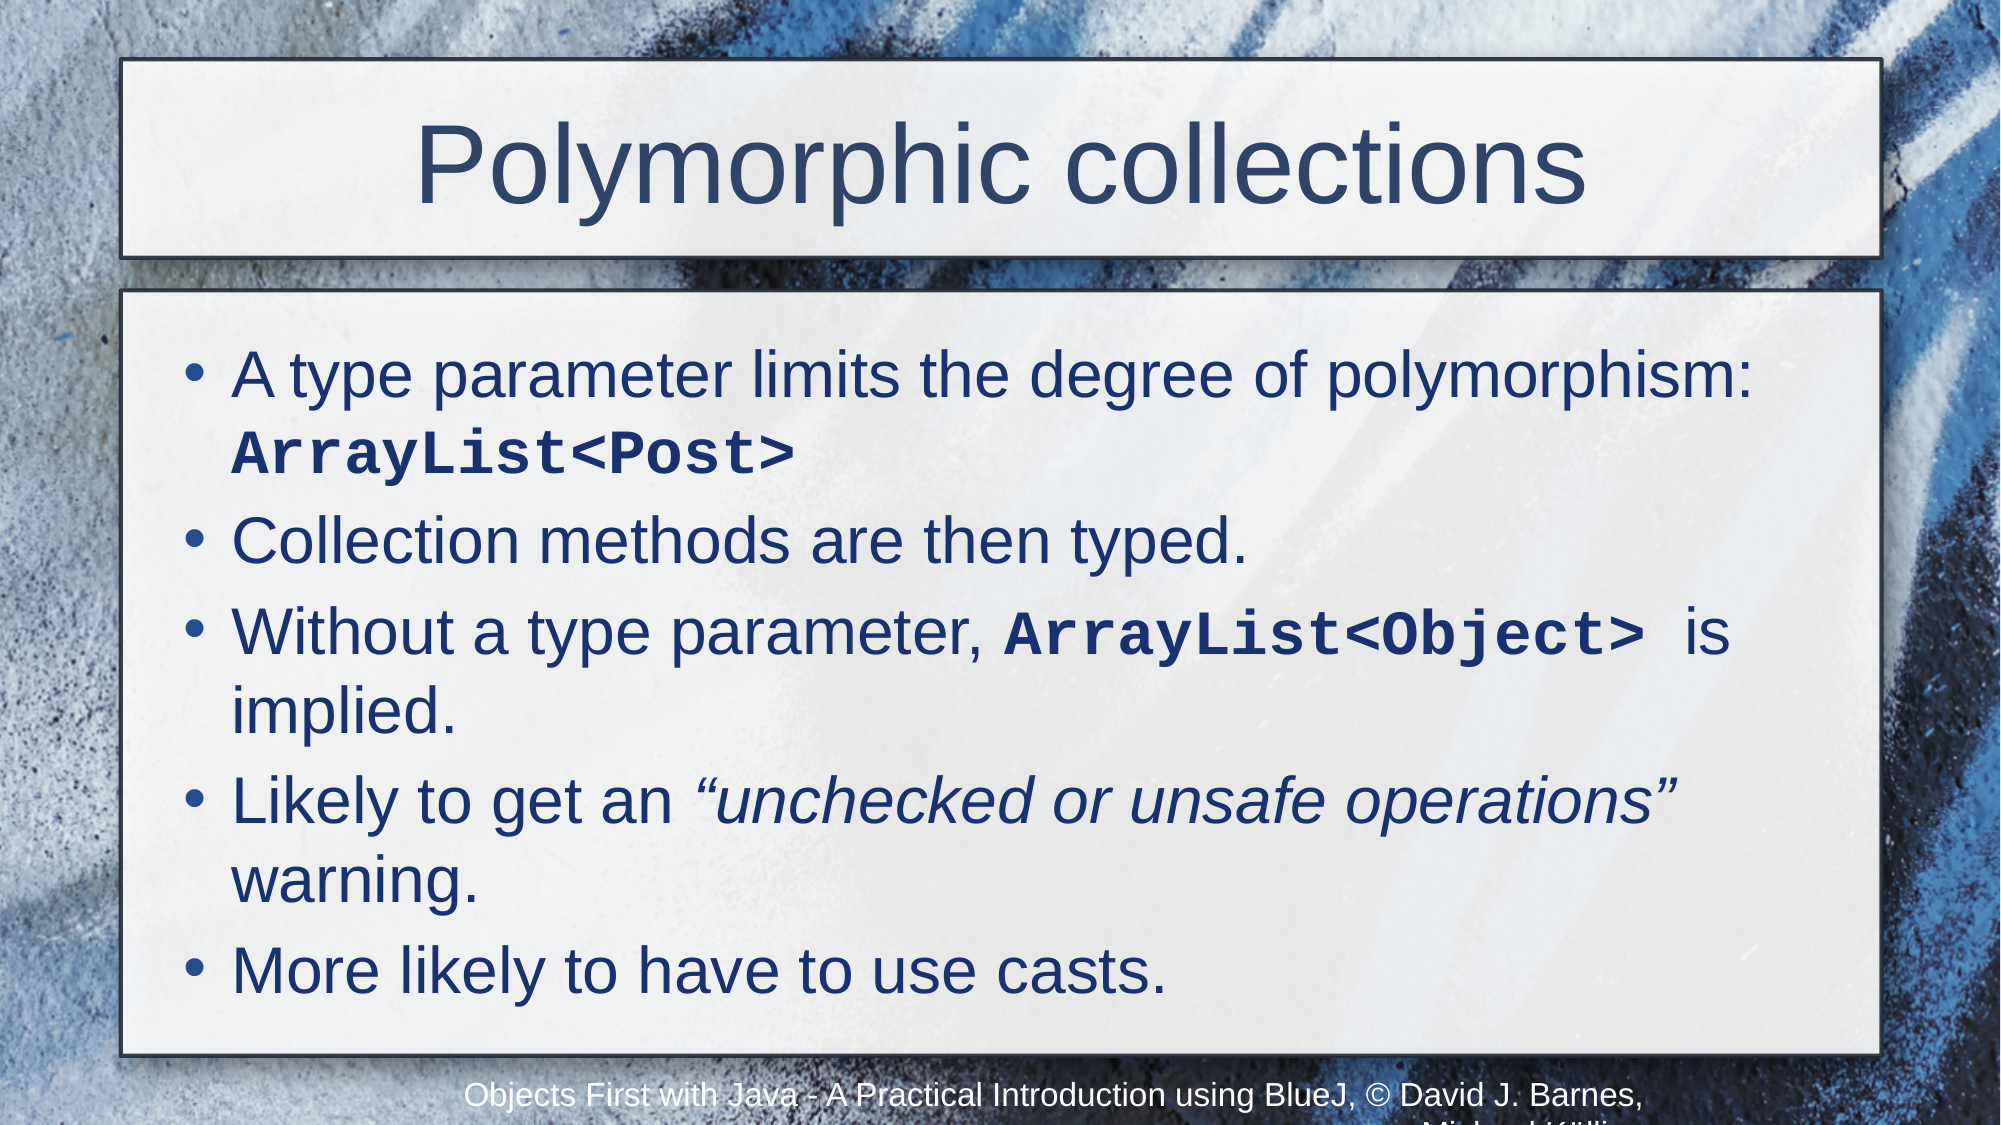

# Polymorphic collections
A type parameter limits the degree of polymorphism: ArrayList<Post>
Collection methods are then typed.
Without a type parameter, ArrayList<Object> is implied.
Likely to get an “unchecked or unsafe operations” warning.
More likely to have to use casts.